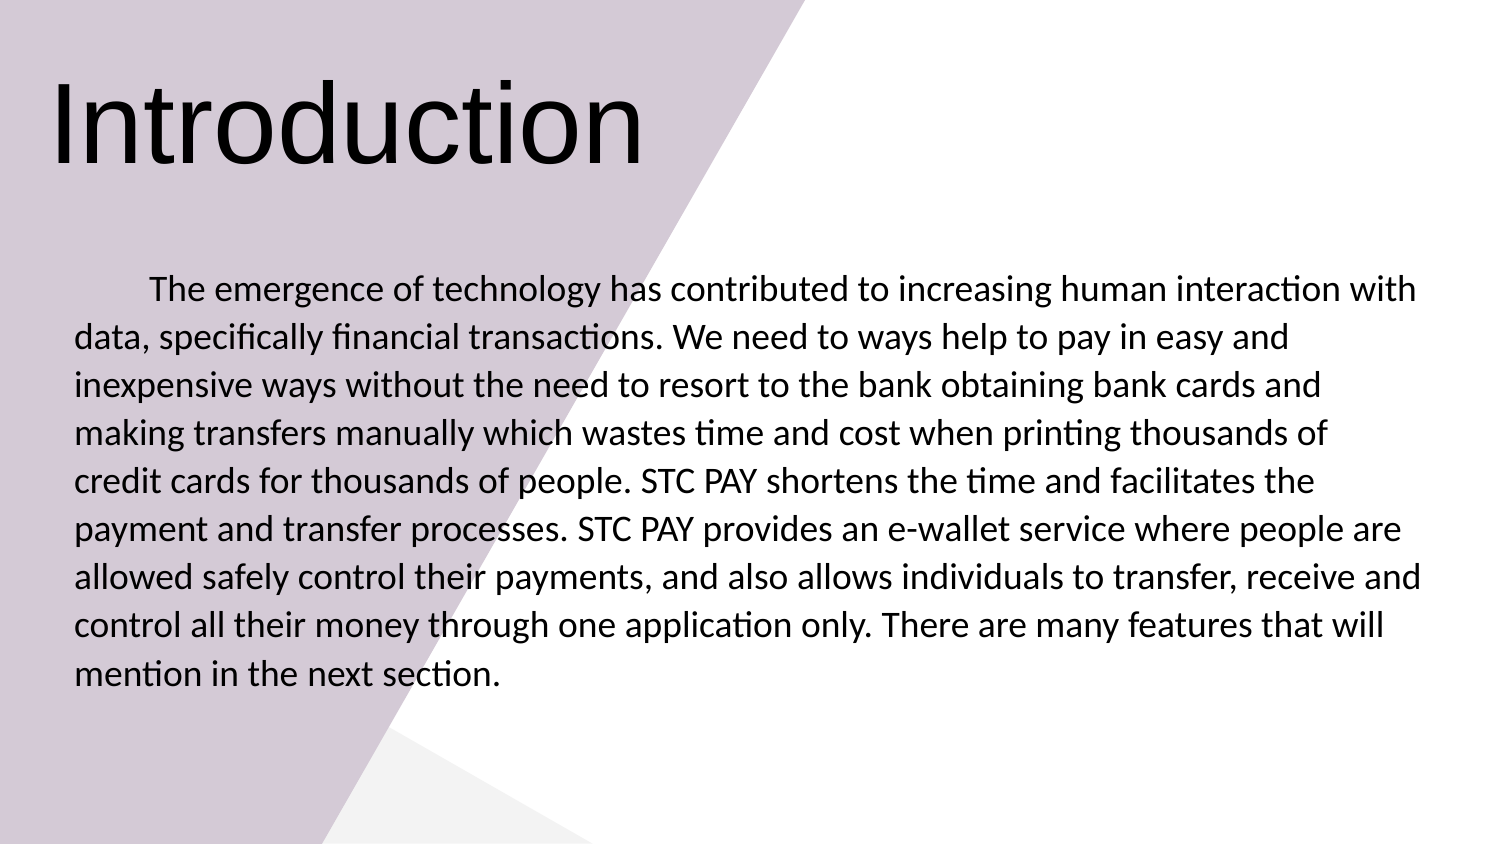

# Introduction
The emergence of technology has contributed to increasing human interaction with data, specifically financial transactions. We need to ways help to pay in easy and inexpensive ways without the need to resort to the bank obtaining bank cards and making transfers manually which wastes time and cost when printing thousands of credit cards for thousands of people. STC PAY shortens the time and facilitates the payment and transfer processes. STC PAY provides an e-wallet service where people are allowed safely control their payments, and also allows individuals to transfer, receive and control all their money through one application only. There are many features that will mention in the next section.